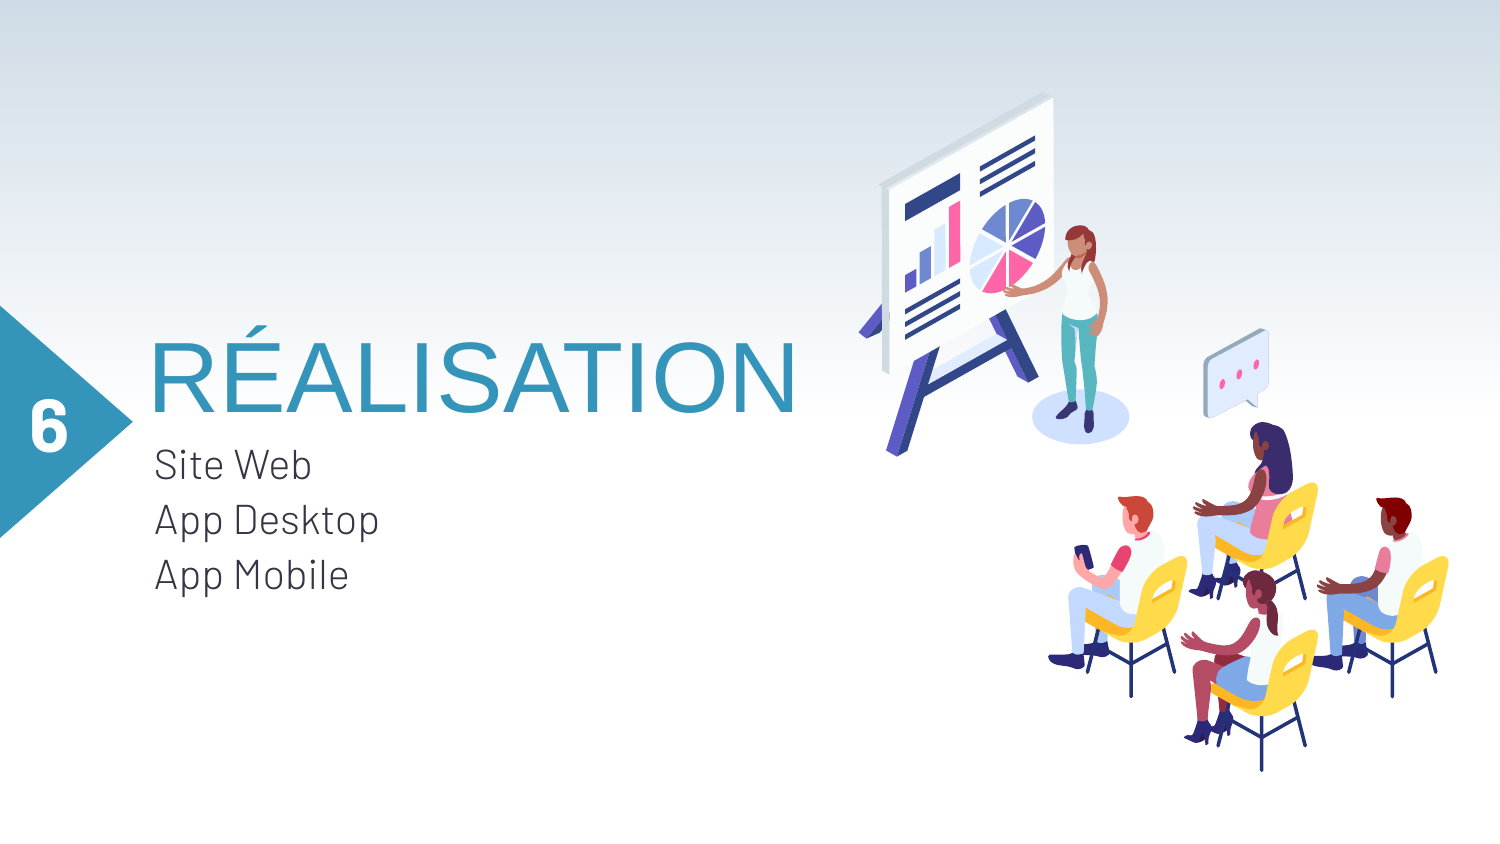

# RÉALISATION
6
Site Web
App Desktop
App Mobile